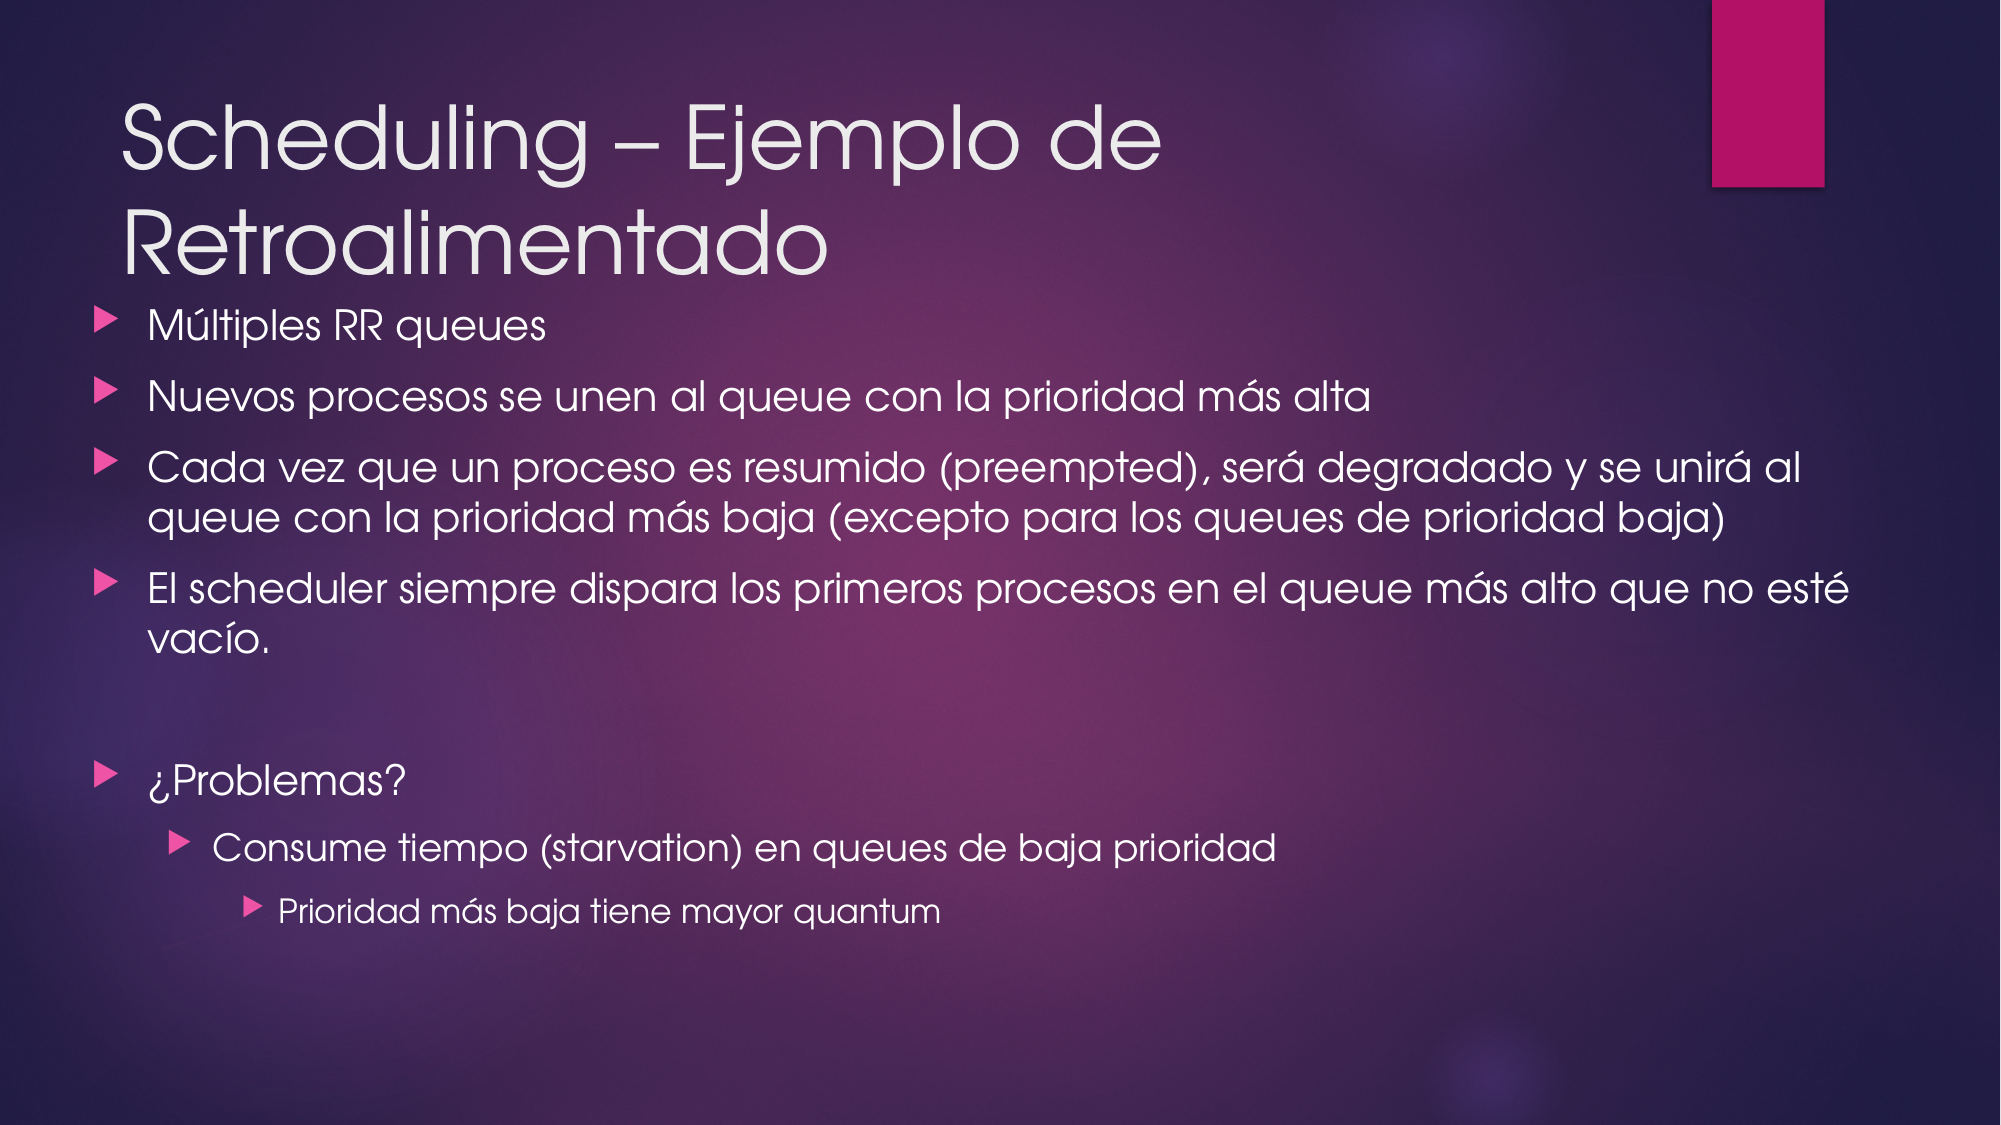

# Scheduling – Ejemplo de Retroalimentado
Múltiples RR queues
Nuevos procesos se unen al queue con la prioridad más alta
Cada vez que un proceso es resumido (preempted), será degradado y se unirá al queue con la prioridad más baja (excepto para los queues de prioridad baja)
El scheduler siempre dispara los primeros procesos en el queue más alto que no esté vacío.

¿Problemas?
Consume tiempo (starvation) en queues de baja prioridad
Prioridad más baja tiene mayor quantum